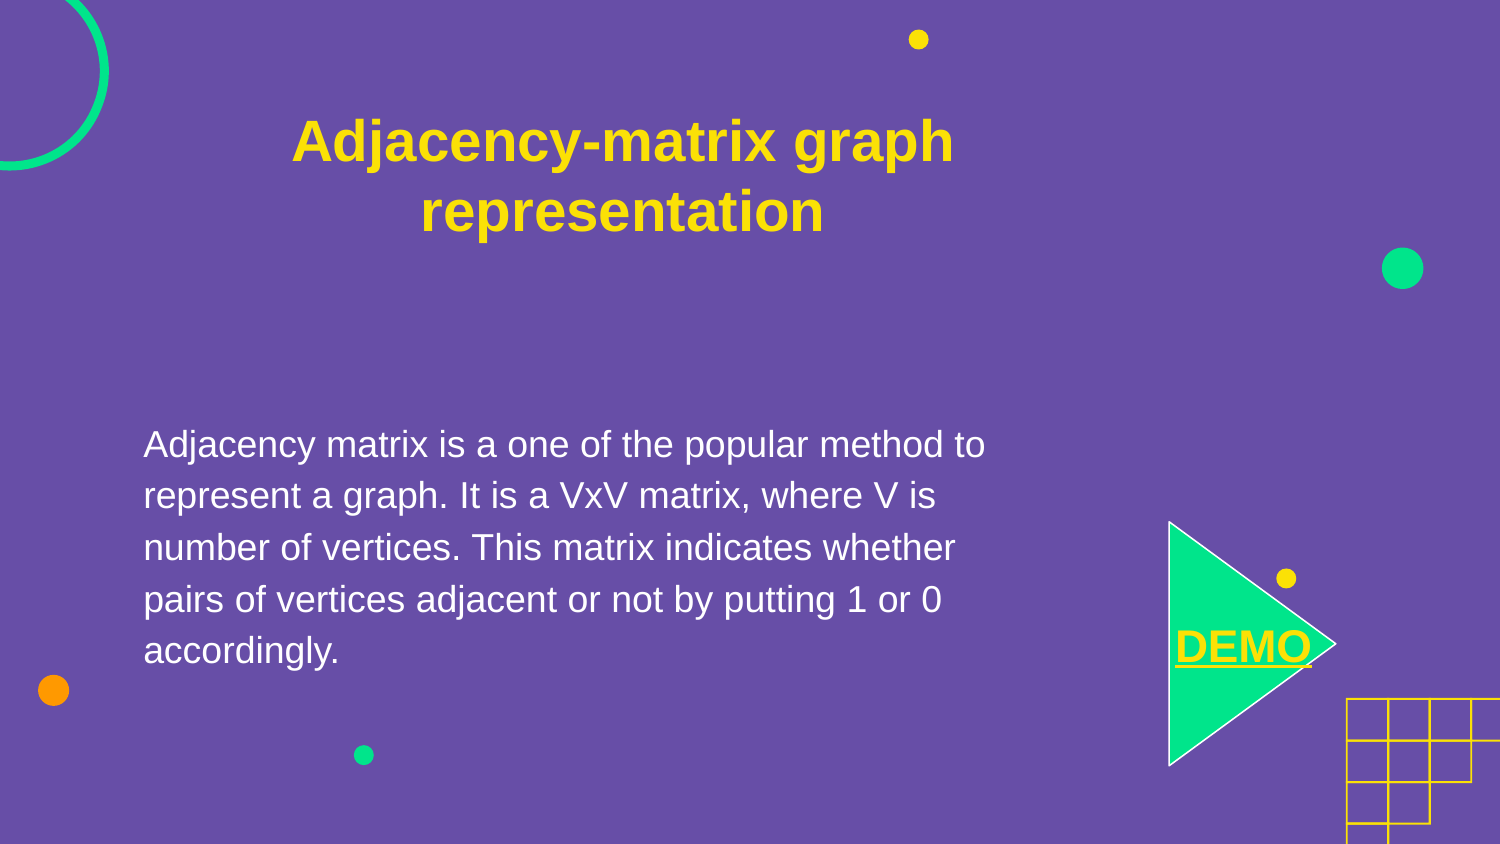

# Adjacency-matrix graph representation
Adjacency matrix is a one of the popular method to represent a graph. It is a VxV matrix, where V is number of vertices. This matrix indicates whether pairs of vertices adjacent or not by putting 1 or 0 accordingly.

DEMO